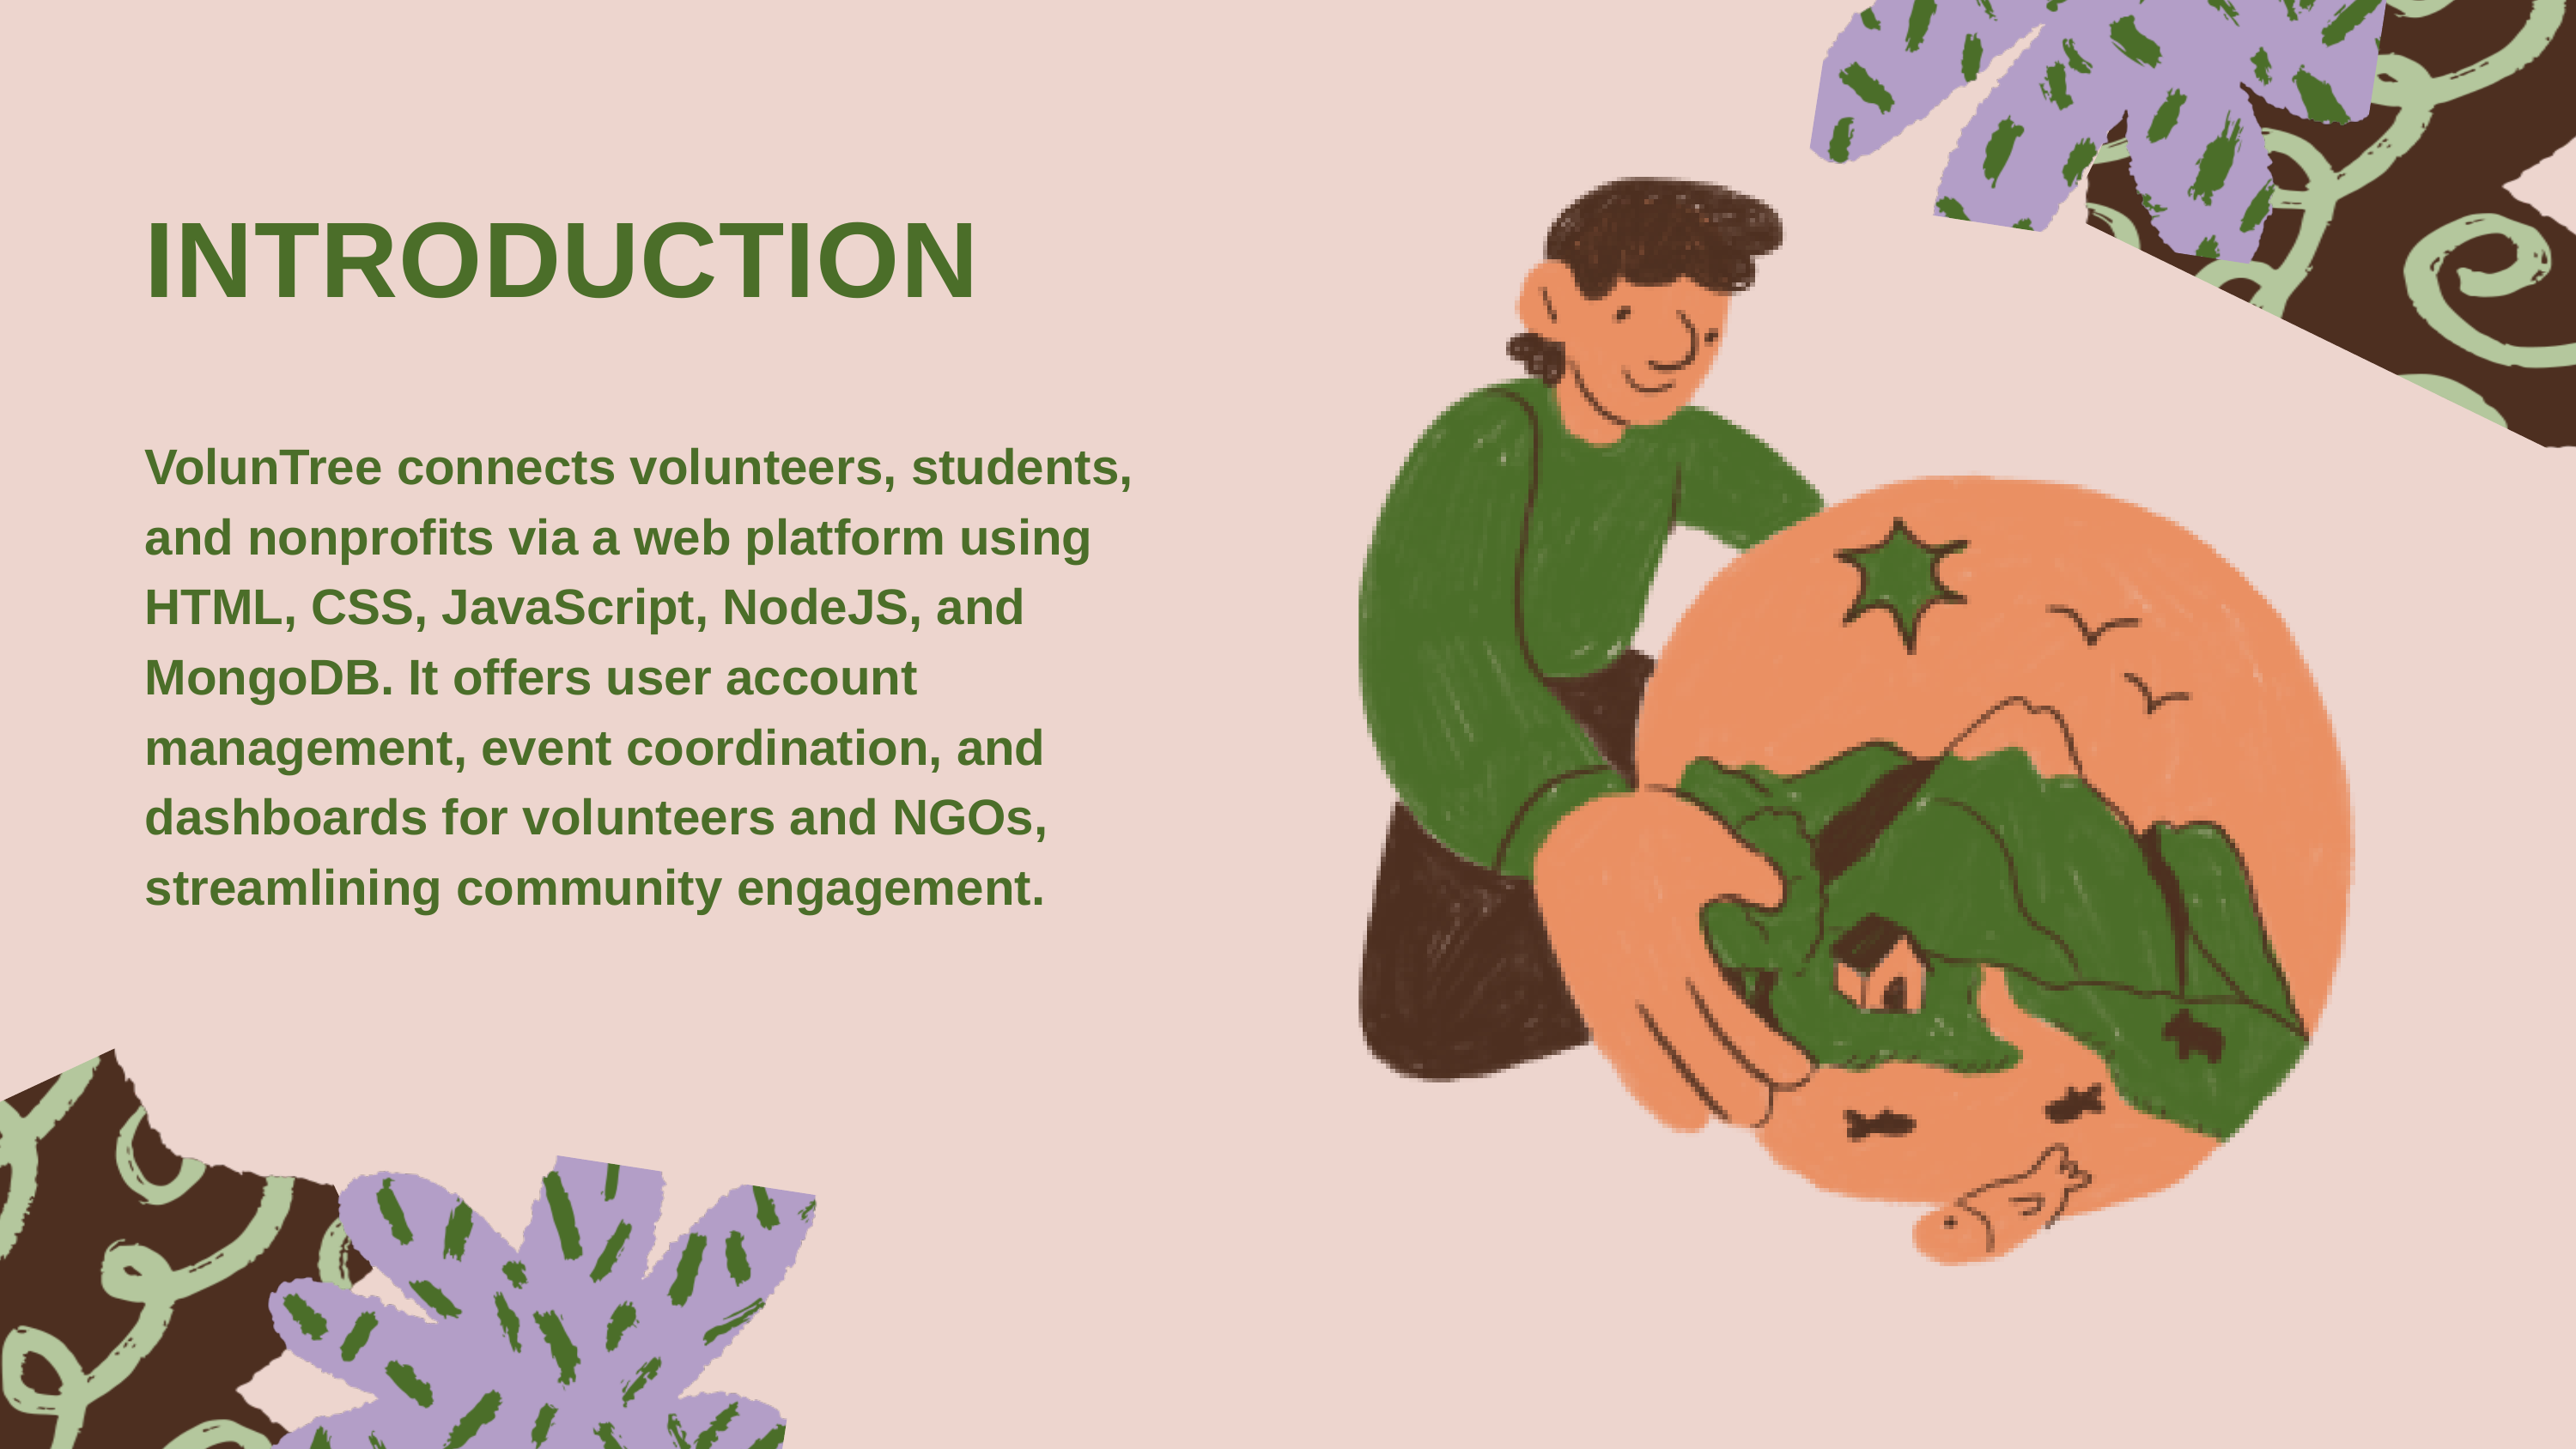

INTRODUCTION
VolunTree connects volunteers, students, and nonprofits via a web platform using HTML, CSS, JavaScript, NodeJS, and MongoDB. It offers user account management, event coordination, and dashboards for volunteers and NGOs, streamlining community engagement.